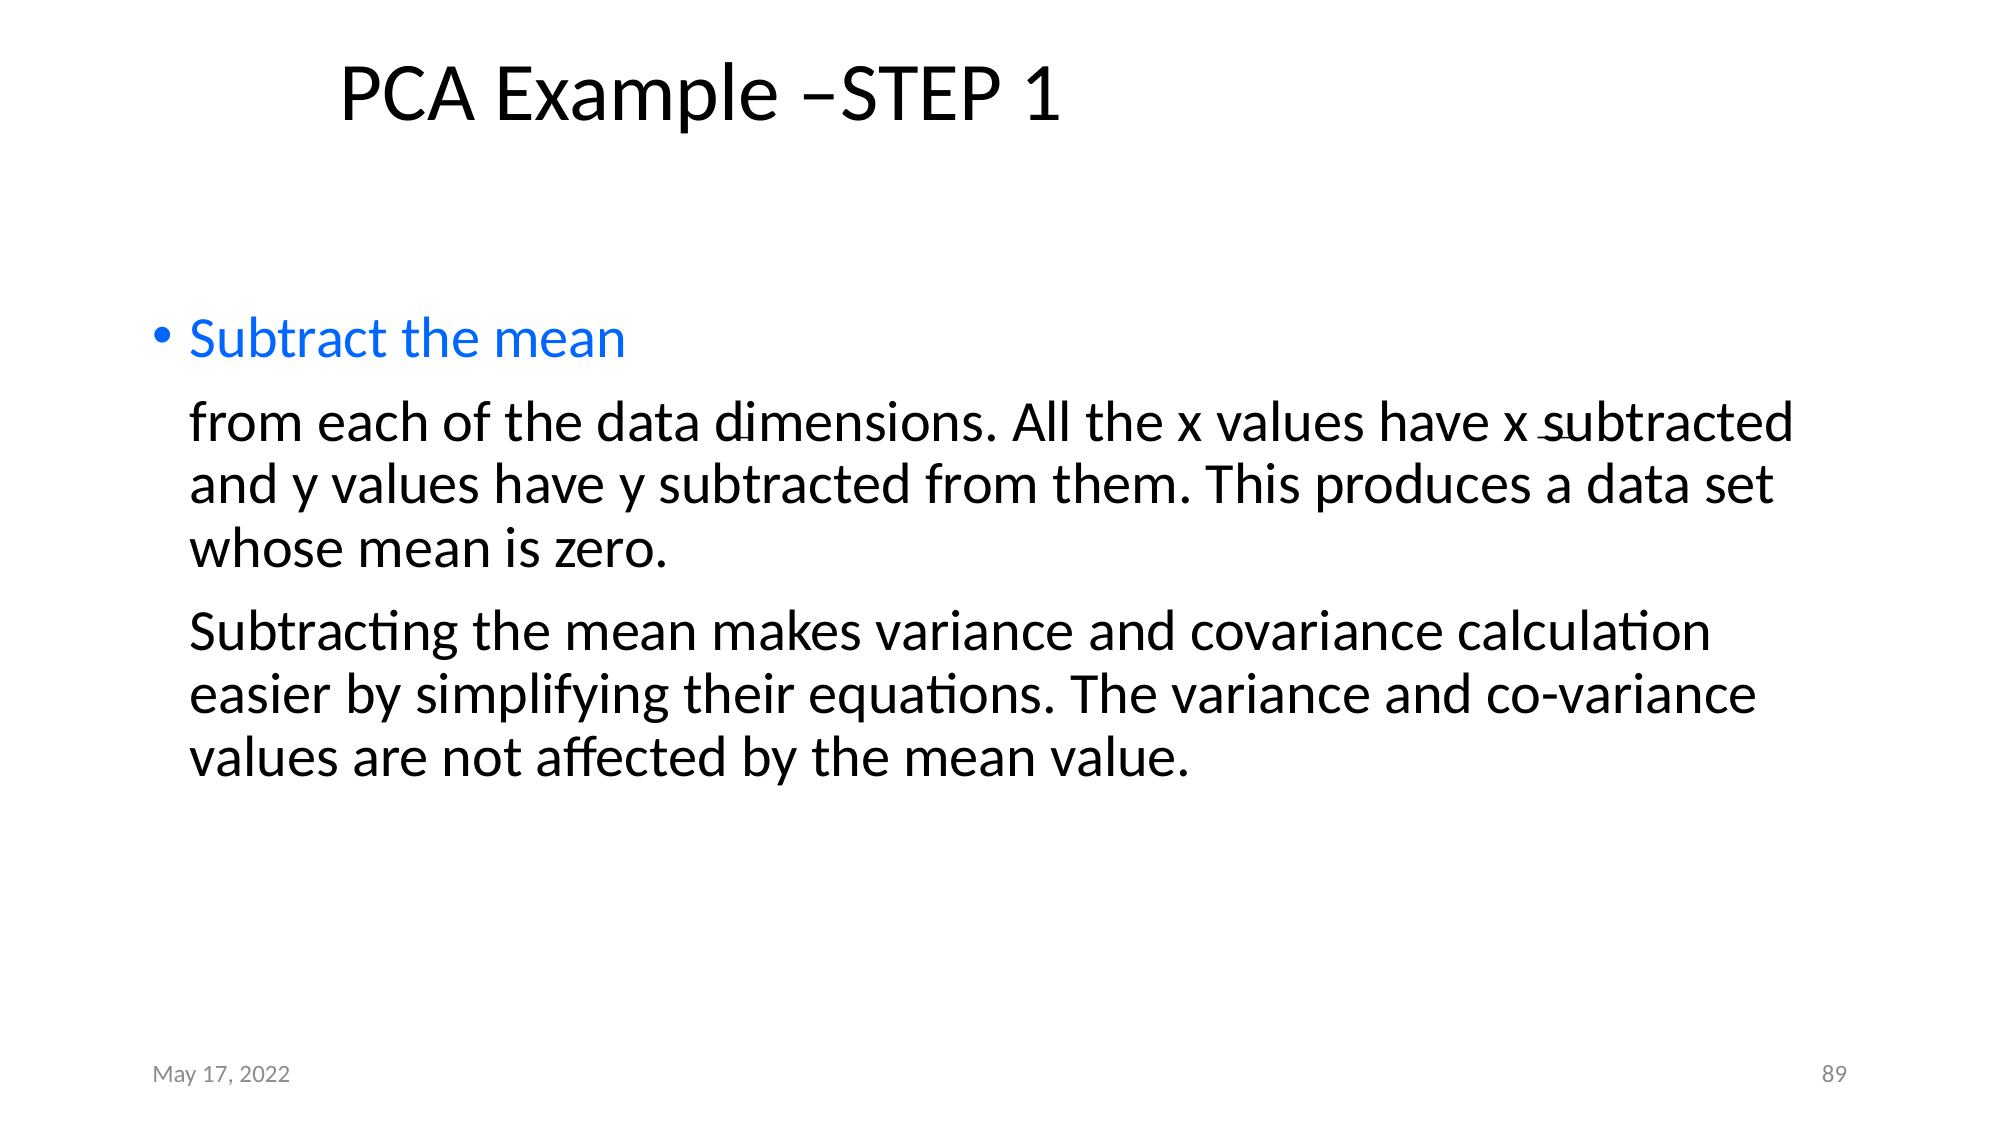

# PCA Example –STEP 1
Subtract the mean
	from each of the data dimensions. All the x values have x subtracted and y values have y subtracted from them. This produces a data set whose mean is zero.
	Subtracting the mean makes variance and covariance calculation easier by simplifying their equations. The variance and co-variance values are not affected by the mean value.

May 17, 2022
89